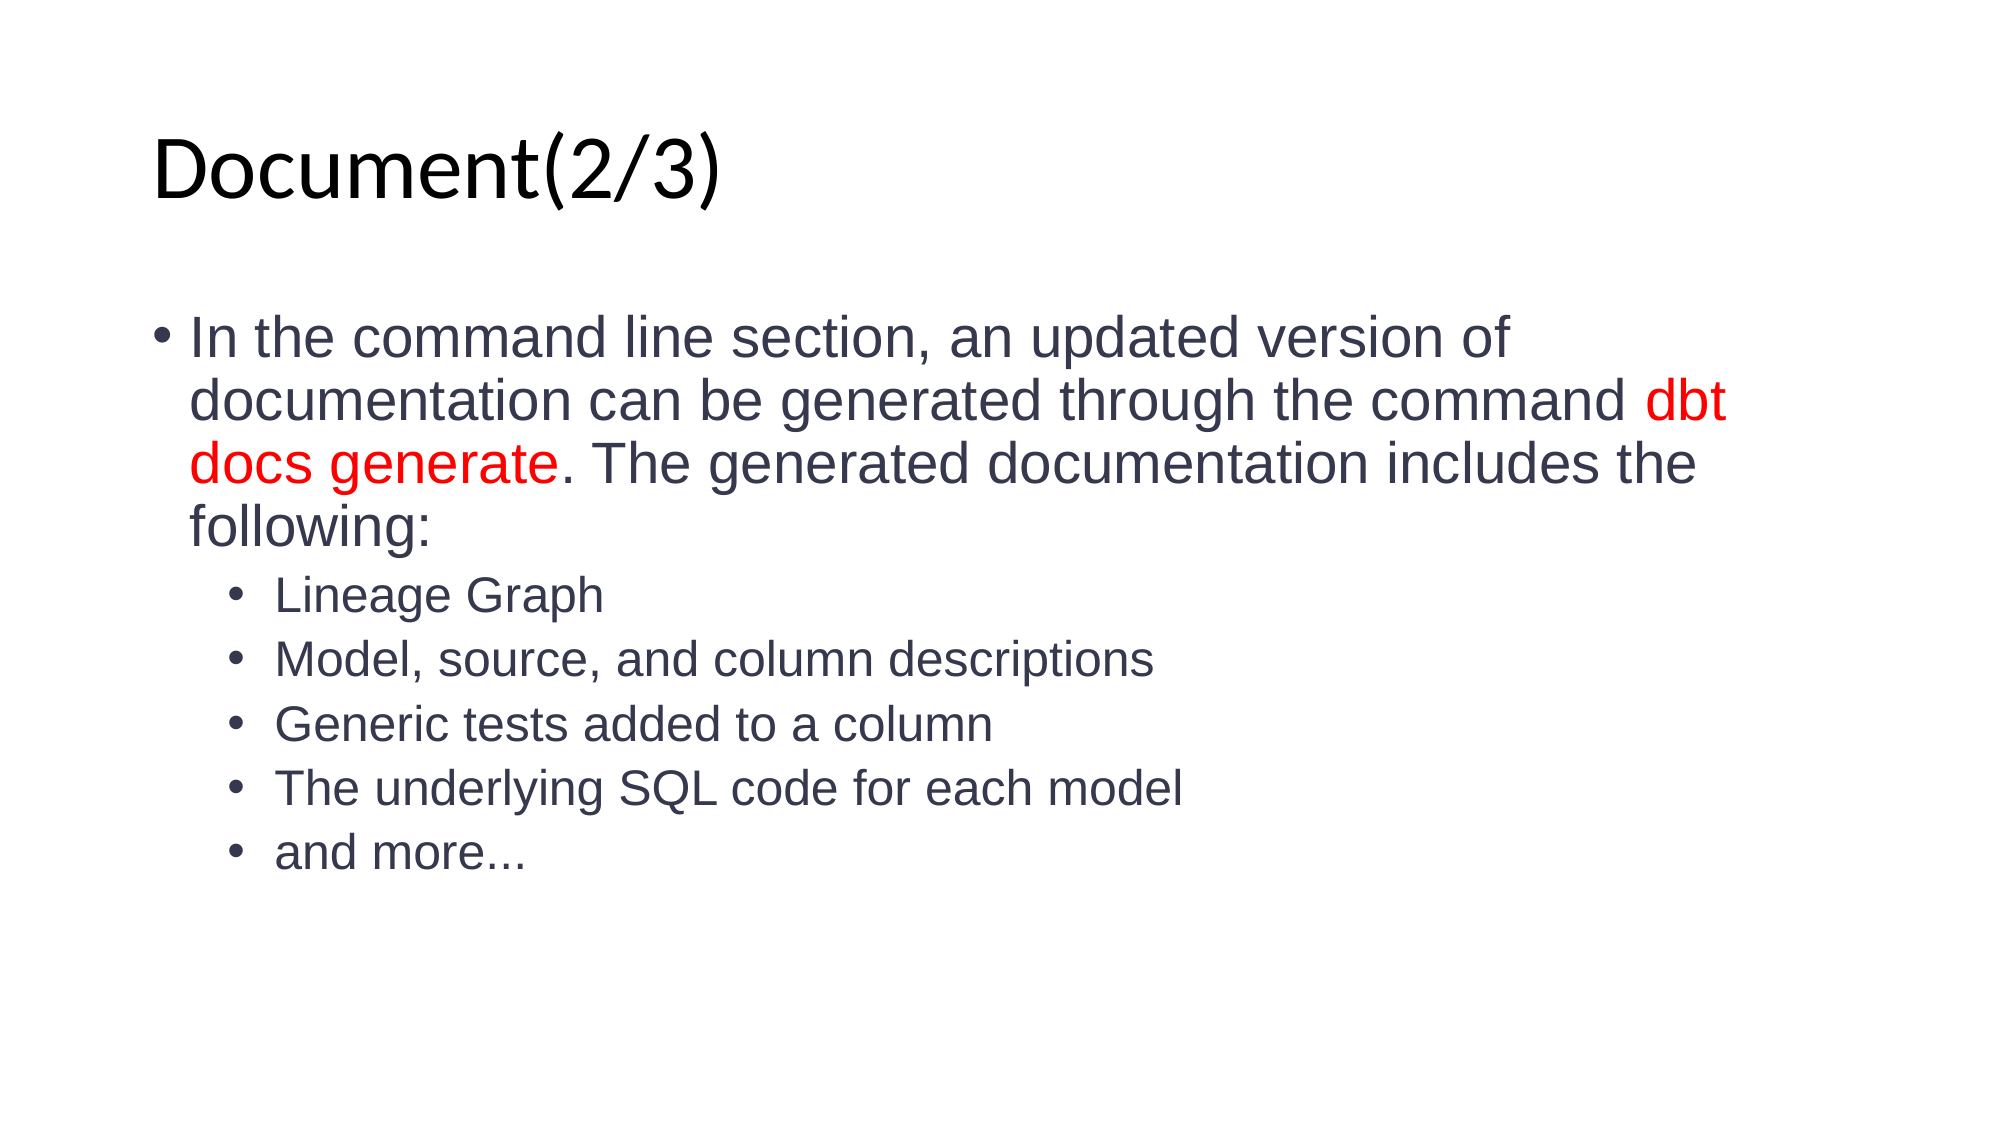

# Document(2/3)
In the command line section, an updated version of documentation can be generated through the command dbt docs generate. The generated documentation includes the following:
Lineage Graph
Model, source, and column descriptions
Generic tests added to a column
The underlying SQL code for each model
and more...